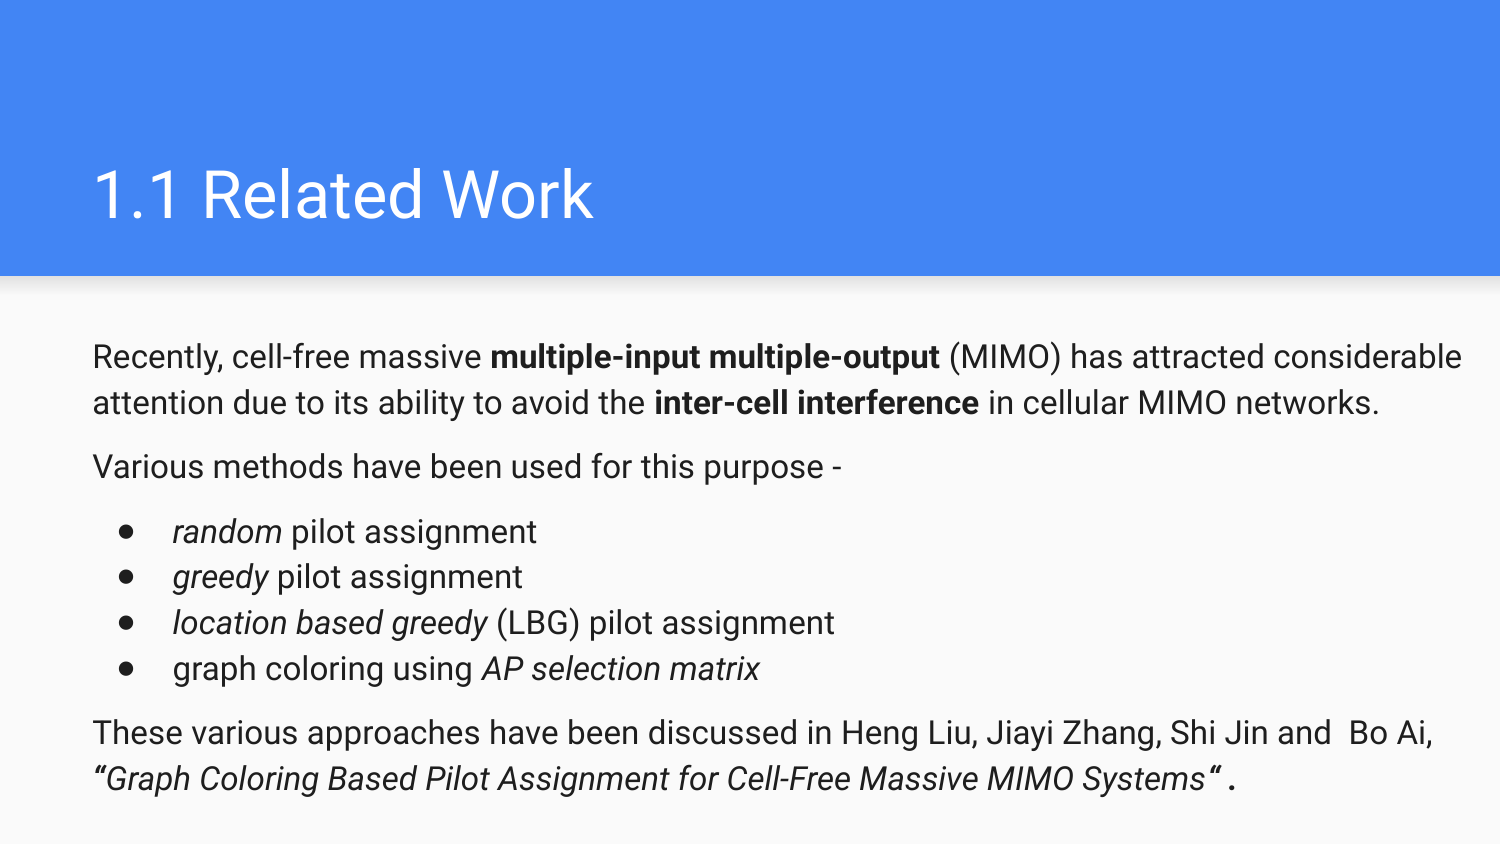

# 1.1 Related Work
Recently, cell-free massive multiple-input multiple-output (MIMO) has attracted considerable attention due to its ability to avoid the inter-cell interference in cellular MIMO networks.
Various methods have been used for this purpose -
random pilot assignment
greedy pilot assignment
location based greedy (LBG) pilot assignment
graph coloring using AP selection matrix
These various approaches have been discussed in Heng Liu, Jiayi Zhang, Shi Jin and  Bo Ai, “Graph Coloring Based Pilot Assignment for Cell-Free Massive MIMO Systems“ .